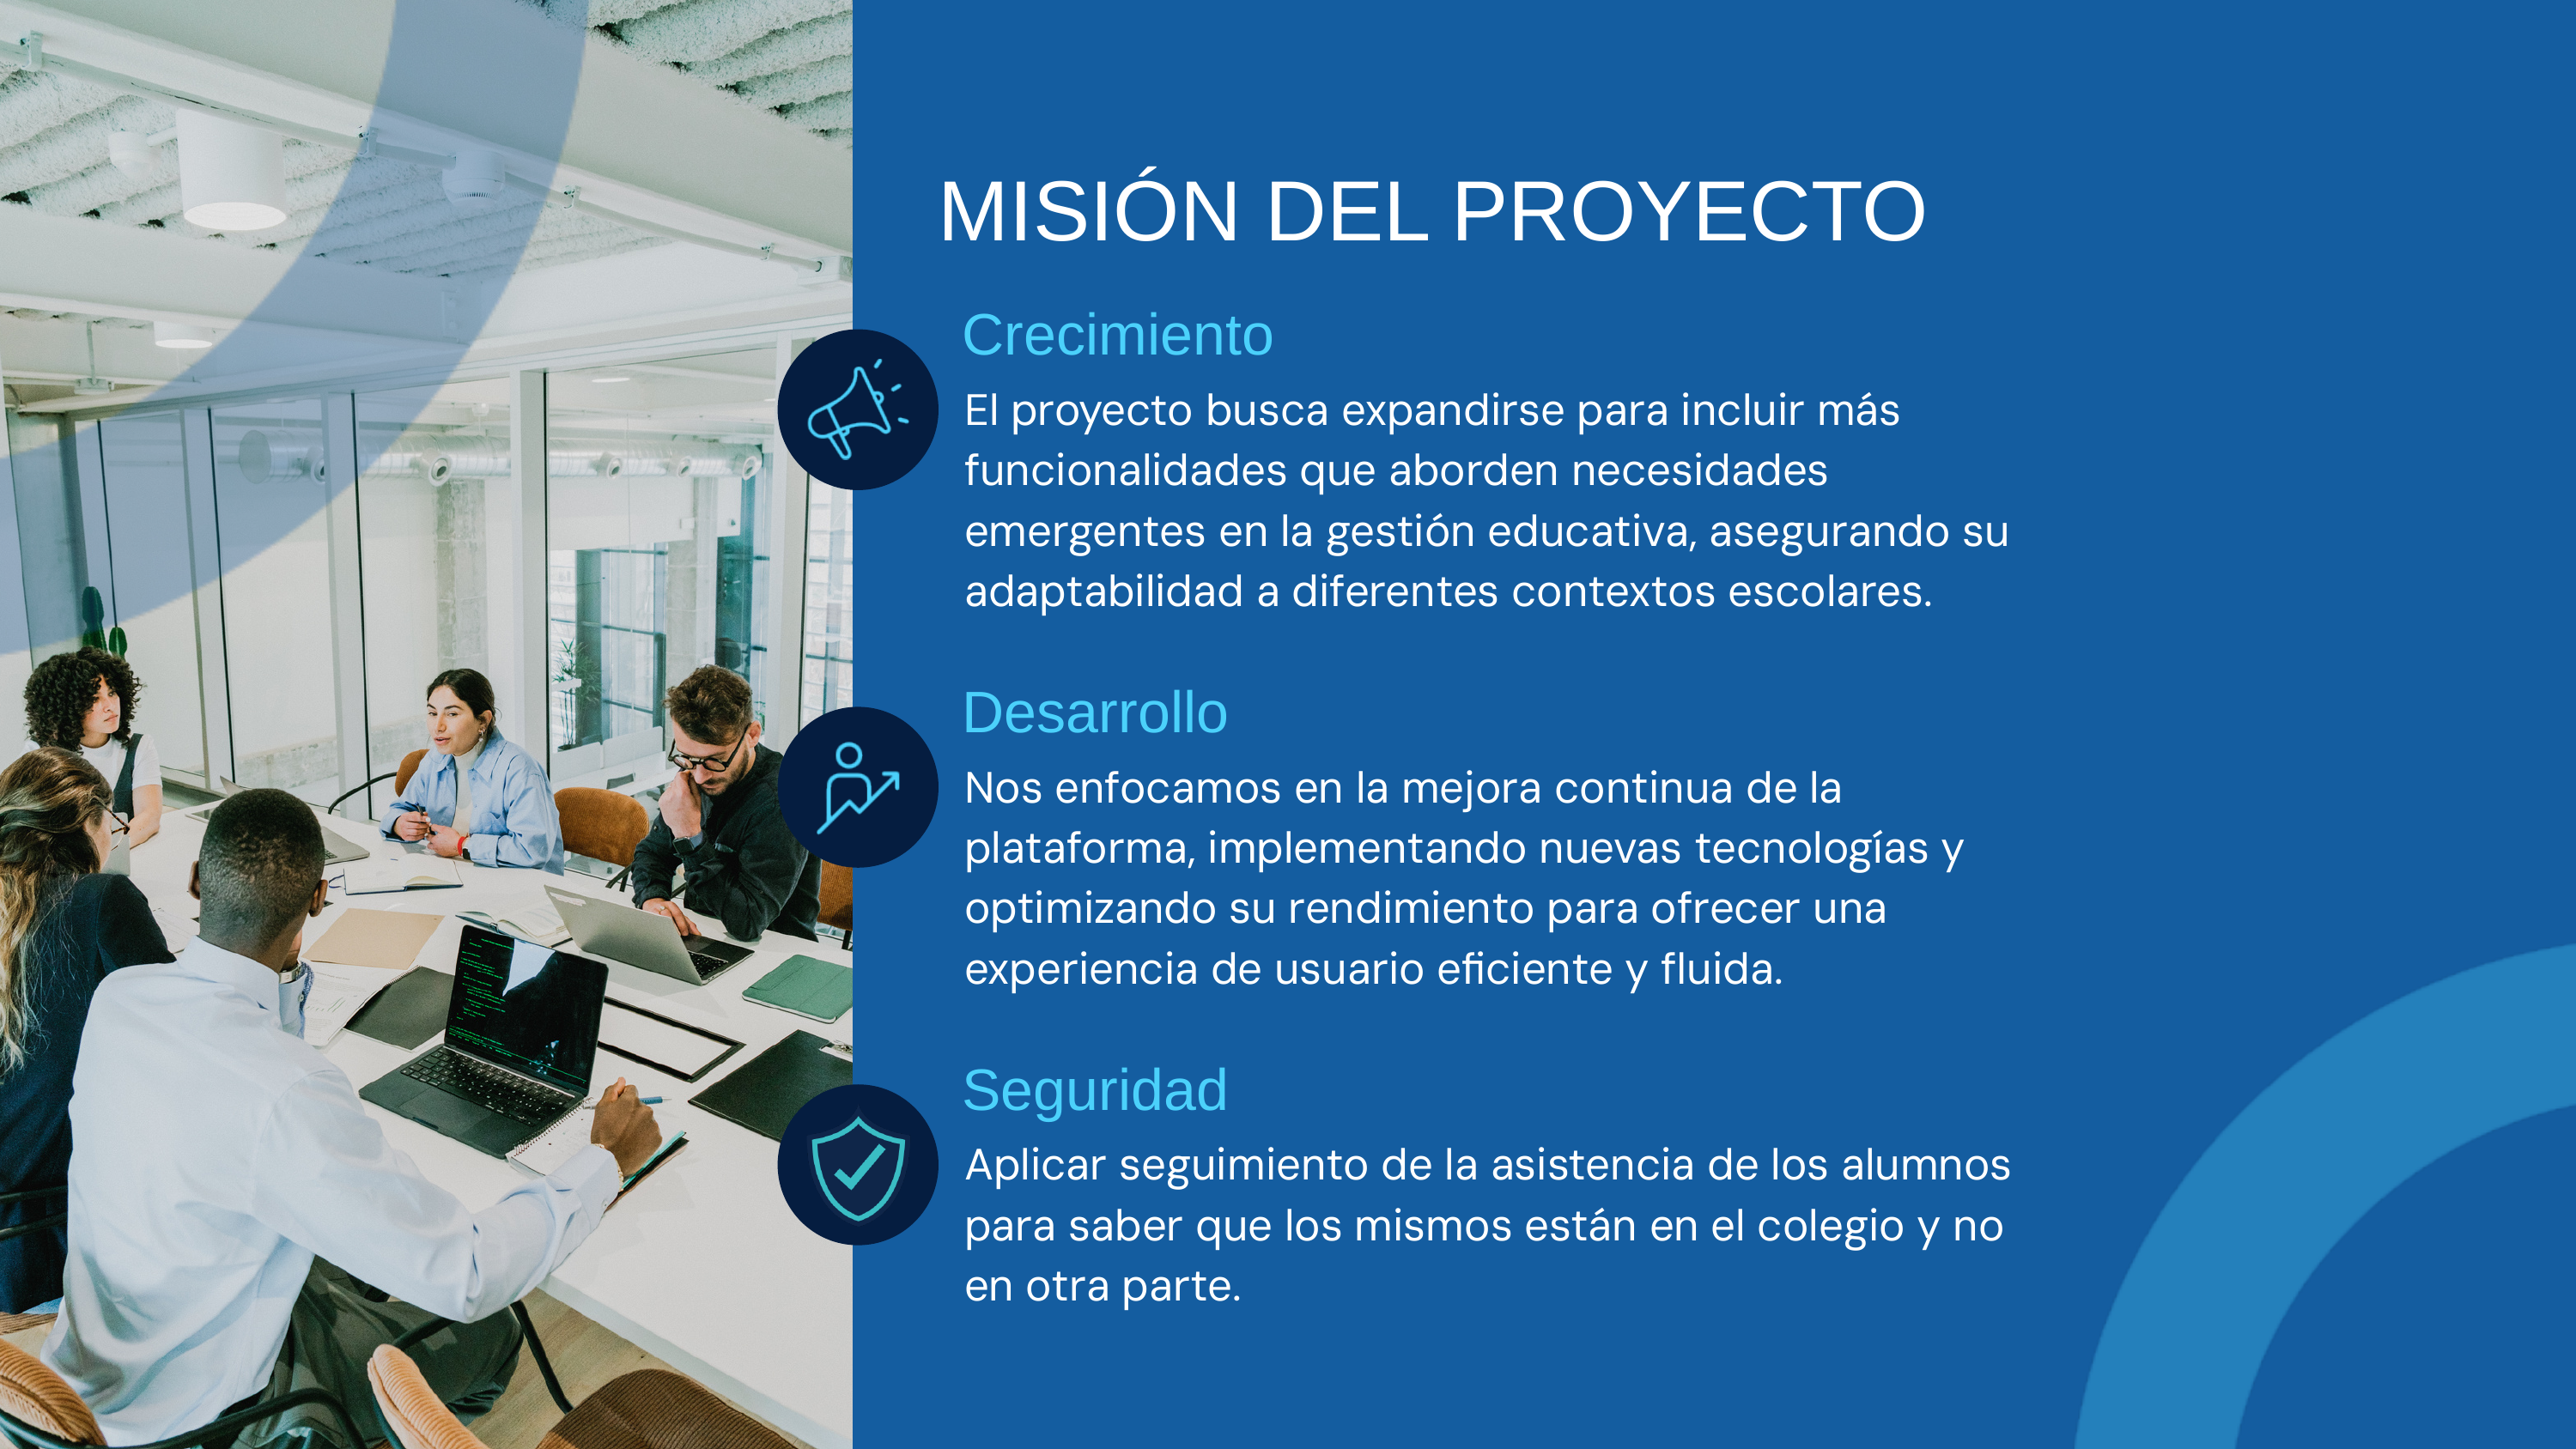

MISIÓN DEL PROYECTO
Crecimiento

El proyecto busca expandirse para incluir más funcionalidades que aborden necesidades emergentes en la gestión educativa, asegurando su adaptabilidad a diferentes contextos escolares.
Desarrollo

Nos enfocamos en la mejora continua de la plataforma, implementando nuevas tecnologías y optimizando su rendimiento para ofrecer una experiencia de usuario eficiente y fluida.

Seguridad

Aplicar seguimiento de la asistencia de los alumnos para saber que los mismos están en el colegio y no en otra parte.